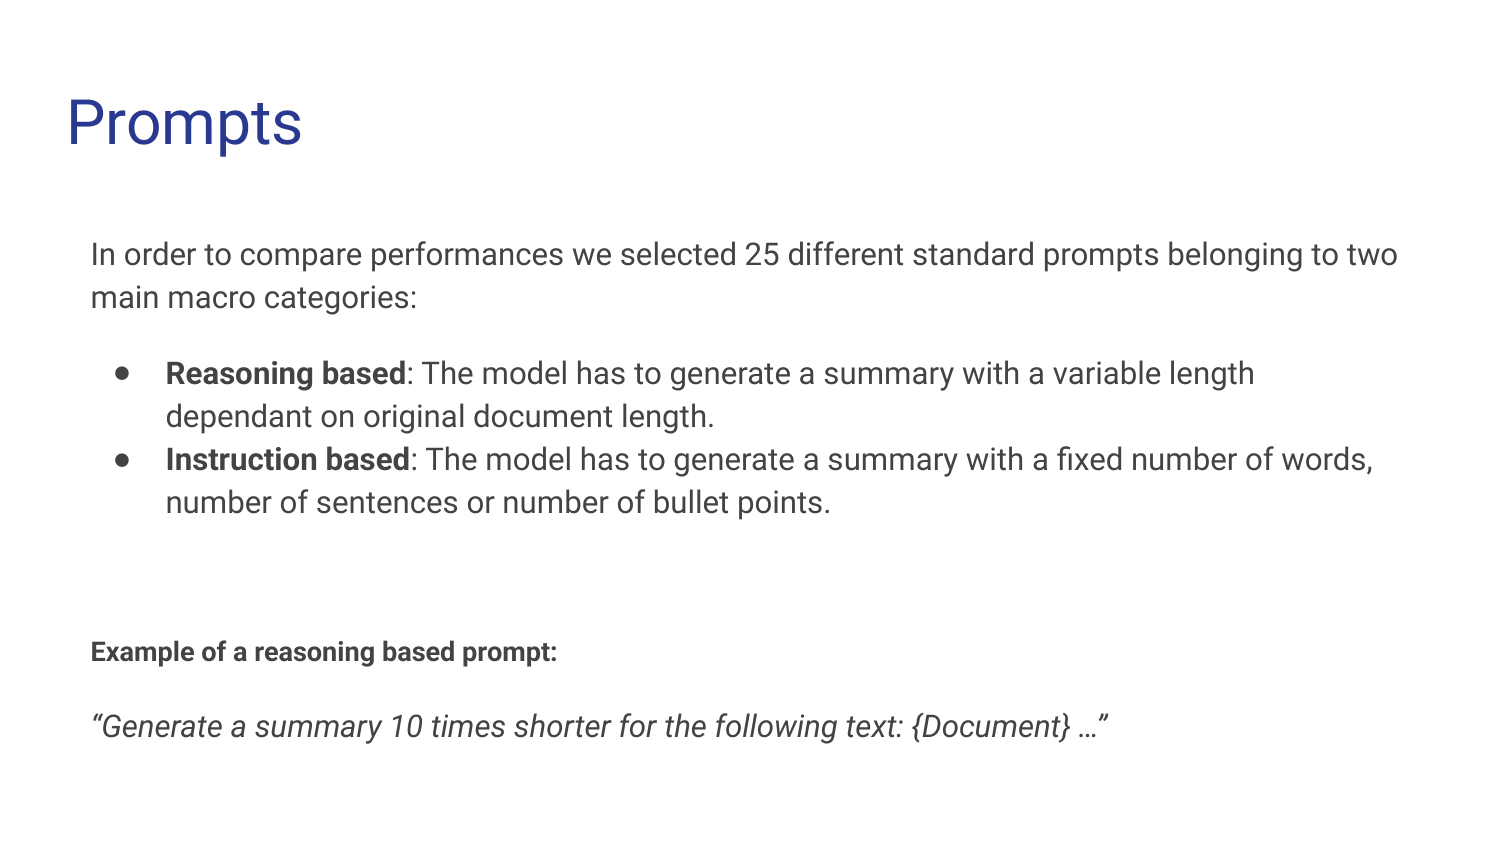

# Prompts
In order to compare performances we selected 25 different standard prompts belonging to two main macro categories:
Reasoning based: The model has to generate a summary with a variable length dependant on original document length.
Instruction based: The model has to generate a summary with a fixed number of words, number of sentences or number of bullet points.

Example of a reasoning based prompt:
“Generate a summary 10 times shorter for the following text: {Document} …”